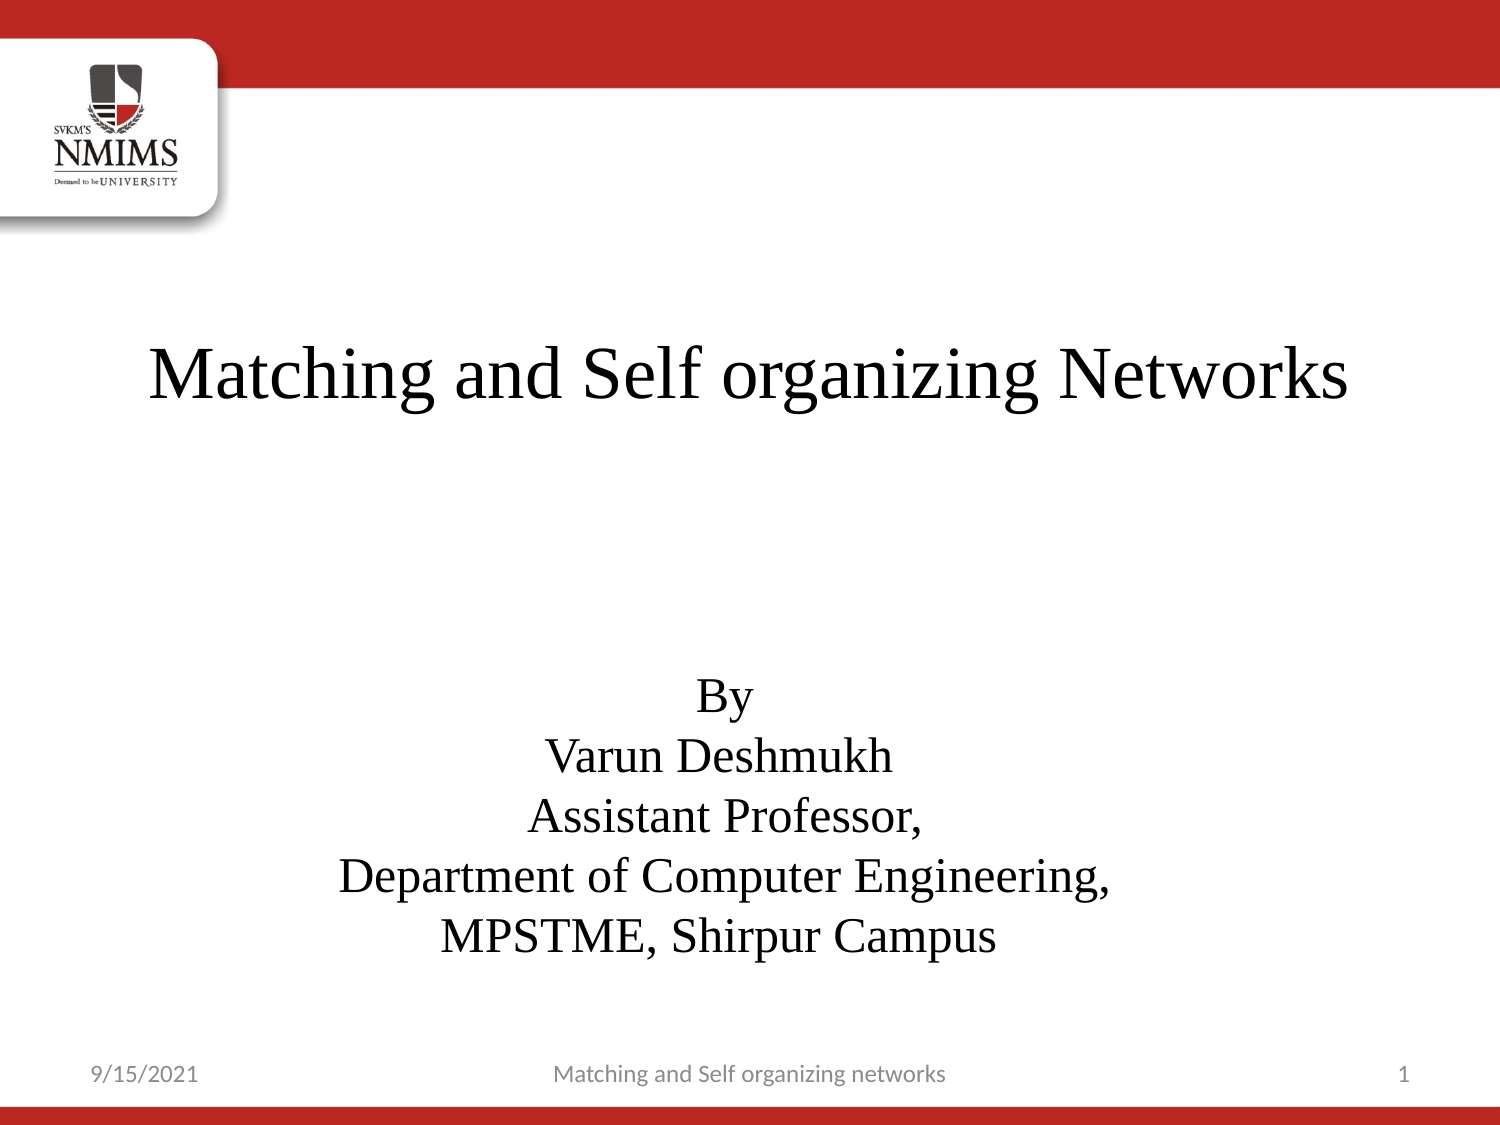

Matching and Self organizing Networks
By
Varun Deshmukh
Assistant Professor,
Department of Computer Engineering,
MPSTME, Shirpur Campus
9/15/2021
Matching and Self organizing networks
1